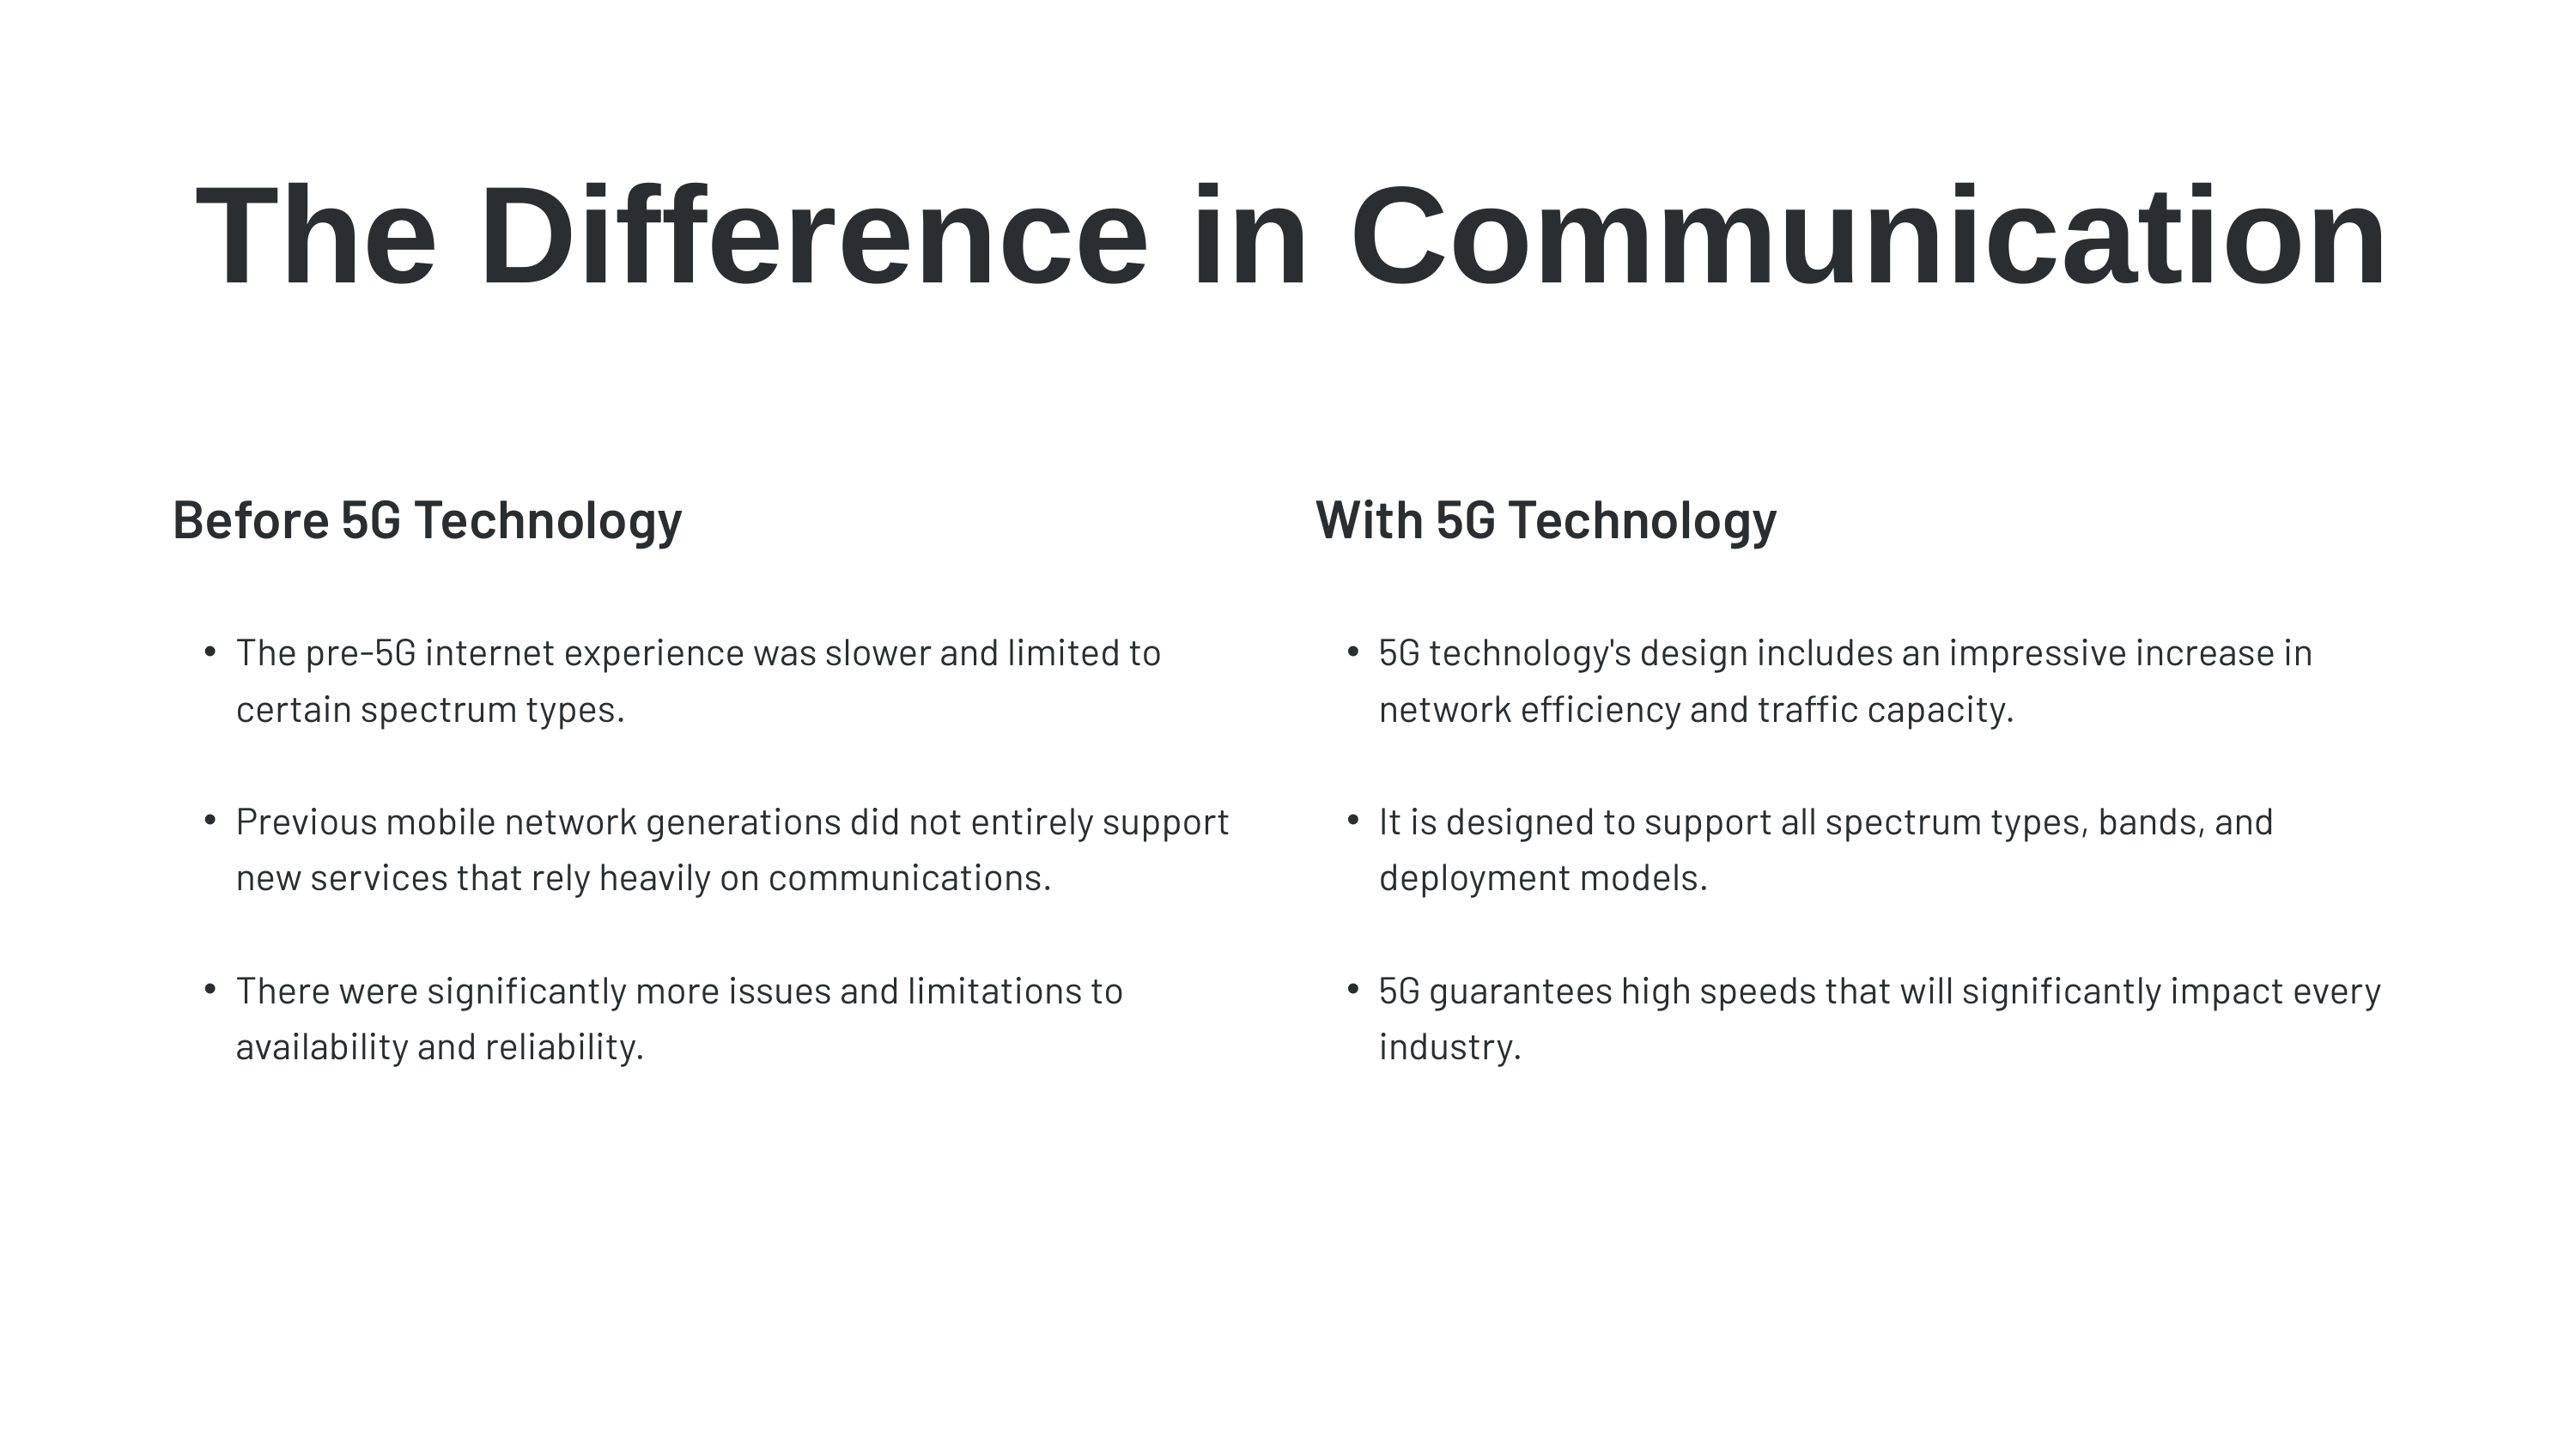

The Difference in Communication
| Before 5G Technology | With 5G Technology |
| --- | --- |
| The pre-5G internet experience was slower and limited to certain spectrum types. Previous mobile network generations did not entirely support new services that rely heavily on communications. There were significantly more issues and limitations to availability and reliability. | 5G technology's design includes an impressive increase in network efficiency and traffic capacity. It is designed to support all spectrum types, bands, and deployment models. 5G guarantees high speeds that will significantly impact every industry. |